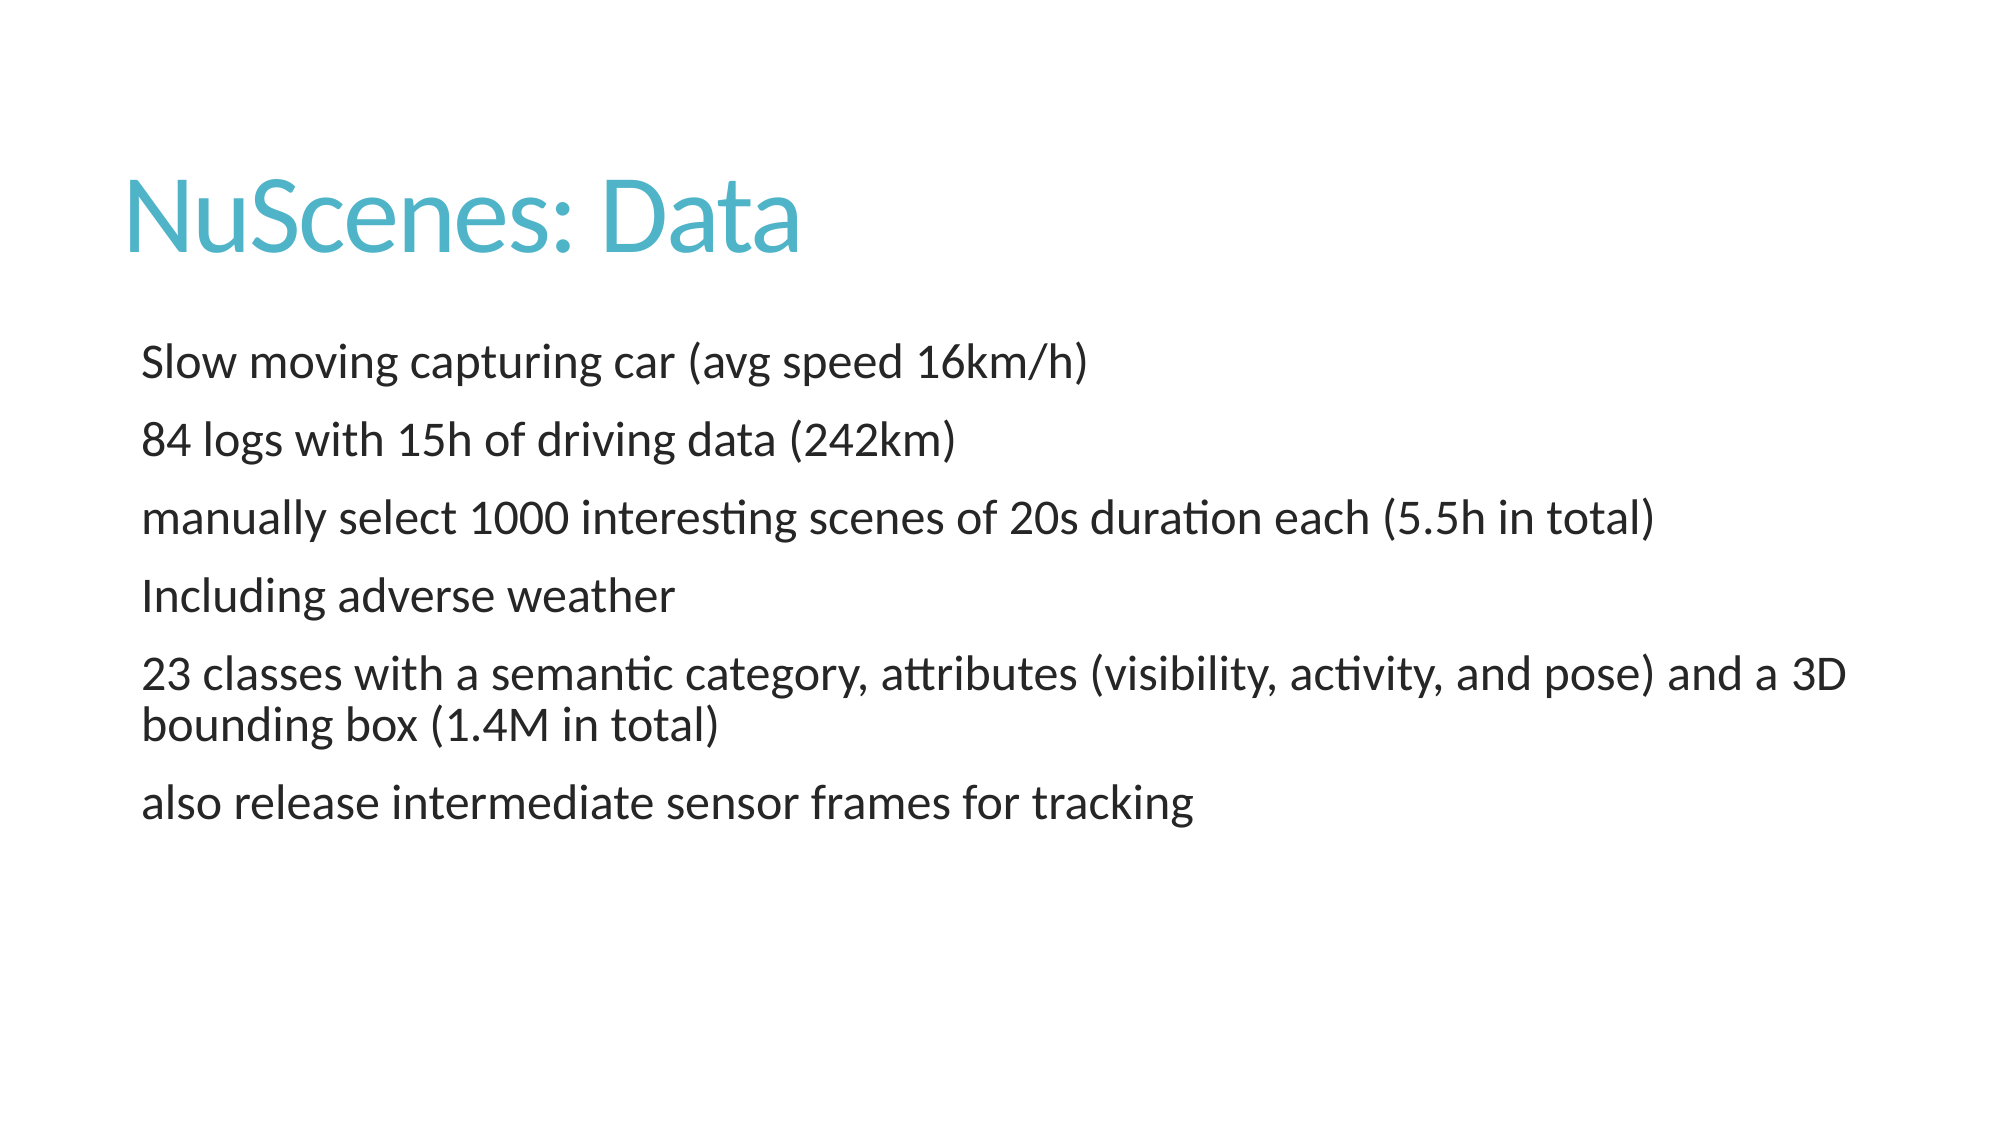

# NuScenes: Data
Slow moving capturing car (avg speed 16km/h)
84 logs with 15h of driving data (242km)
manually select 1000 interesting scenes of 20s duration each (5.5h in total)
Including adverse weather
23 classes with a semantic category, attributes (visibility, activity, and pose) and a 3D bounding box (1.4M in total)
also release intermediate sensor frames for tracking